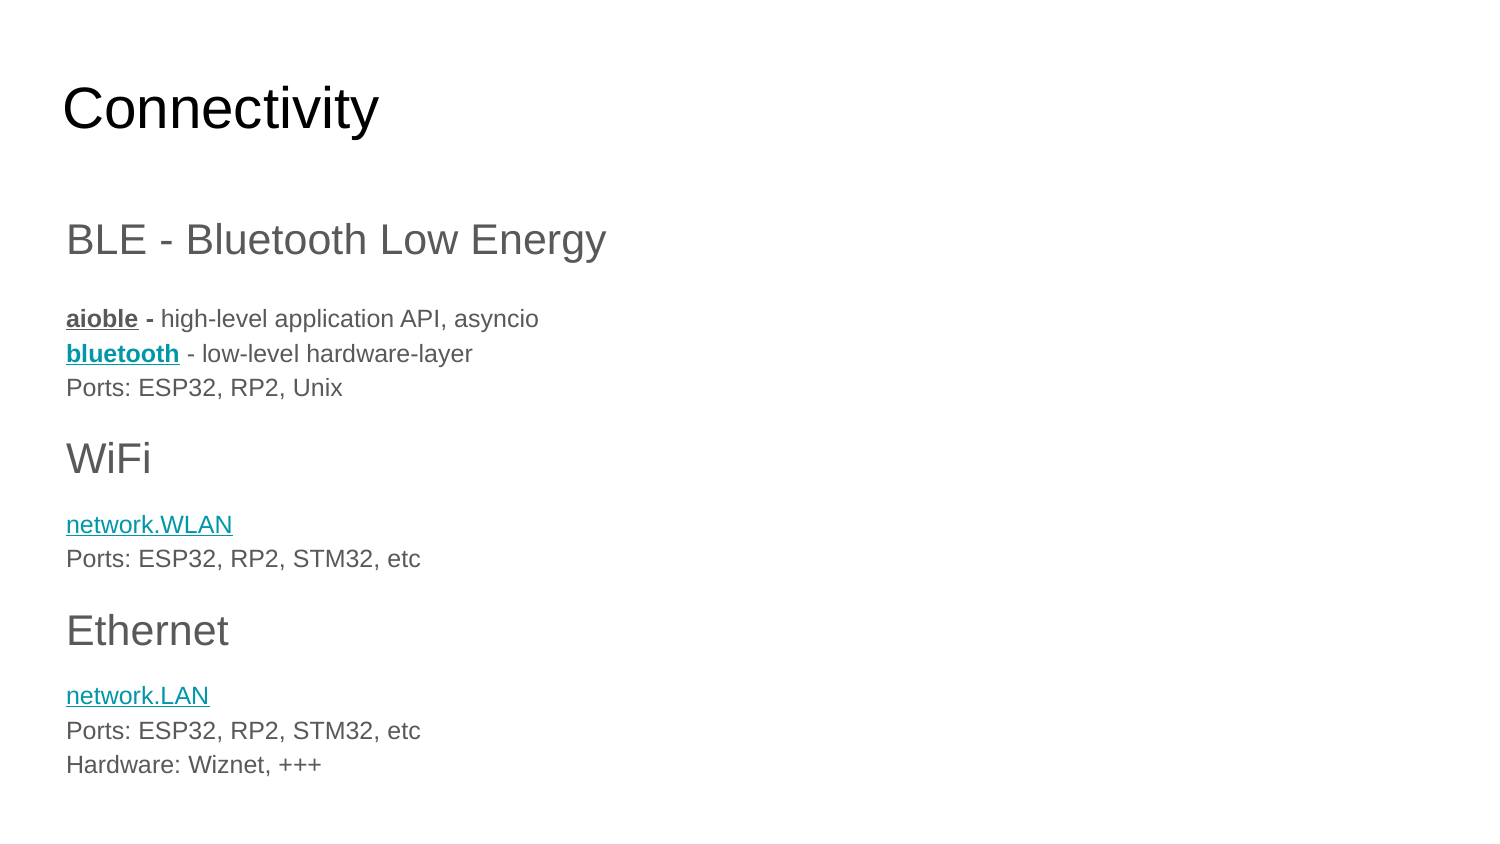

# Connectivity
BLE - Bluetooth Low Energy
aioble - high-level application API, asyncio
bluetooth - low-level hardware-layer
Ports: ESP32, RP2, Unix
WiFi
network.WLAN
Ports: ESP32, RP2, STM32, etc
Ethernet
network.LAN
Ports: ESP32, RP2, STM32, etc
Hardware: Wiznet, +++